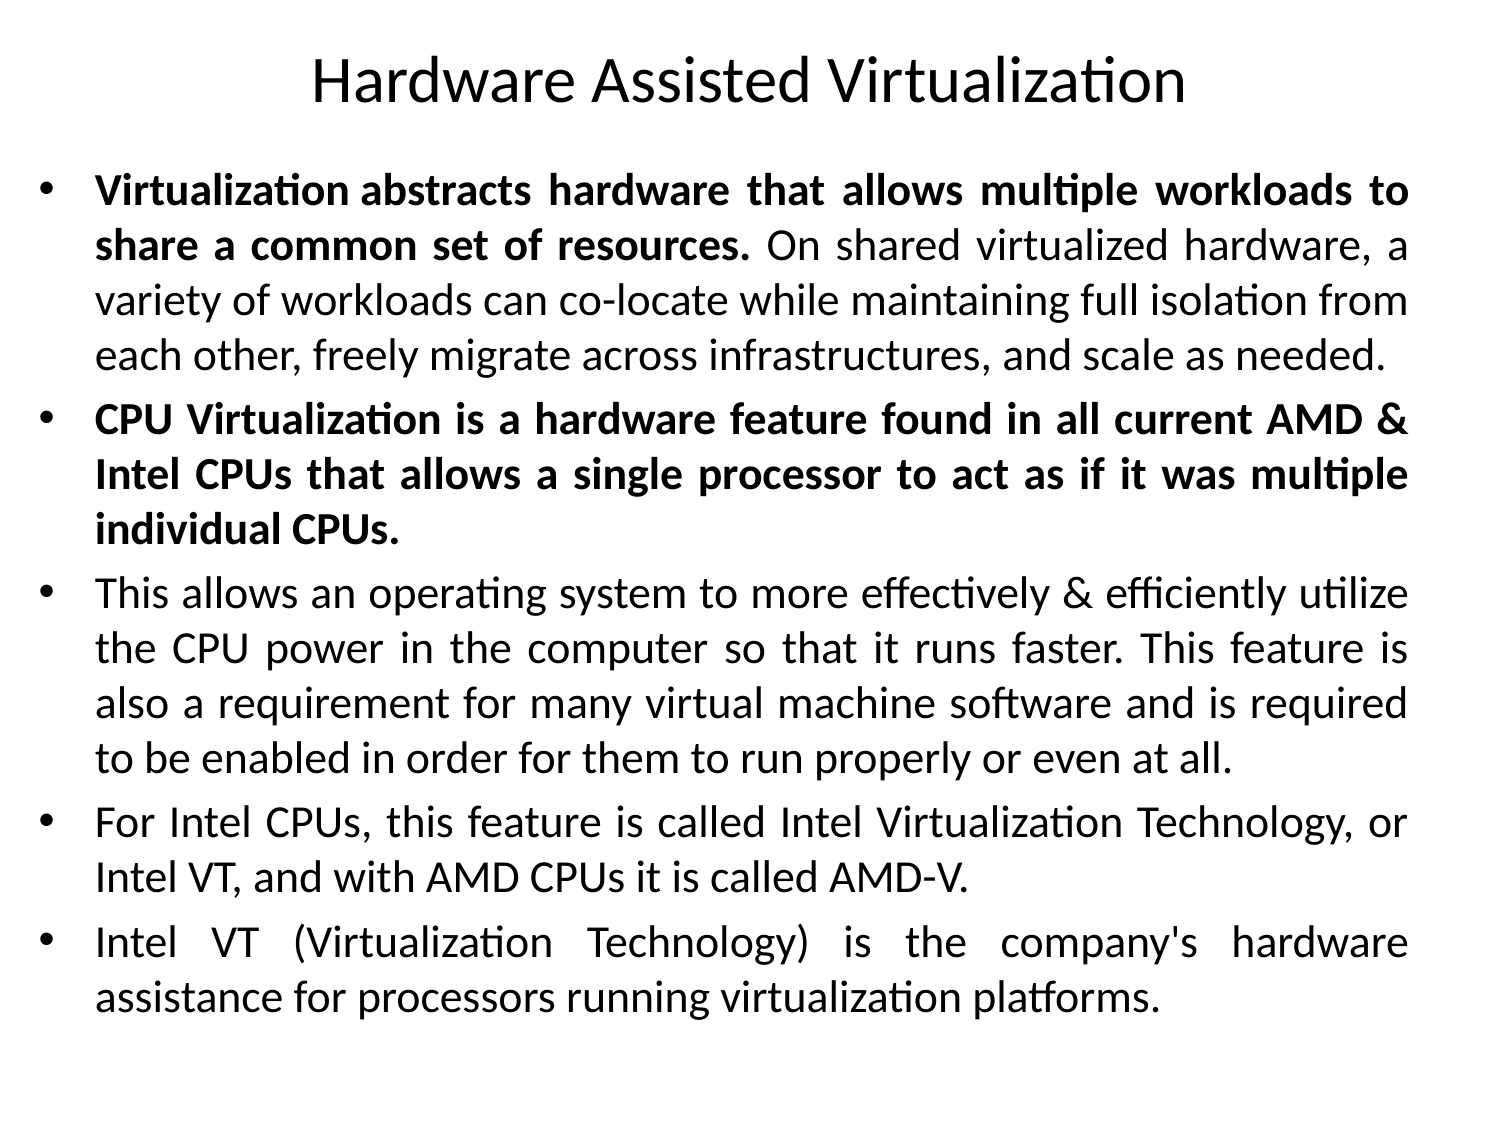

# Hardware Assisted Virtualization
Virtualization abstracts hardware that allows multiple workloads to share a common set of resources. On shared virtualized hardware, a variety of workloads can co-locate while maintaining full isolation from each other, freely migrate across infrastructures, and scale as needed.
CPU Virtualization is a hardware feature found in all current AMD & Intel CPUs that allows a single processor to act as if it was multiple individual CPUs.
This allows an operating system to more effectively & efficiently utilize the CPU power in the computer so that it runs faster. This feature is also a requirement for many virtual machine software and is required to be enabled in order for them to run properly or even at all.
For Intel CPUs, this feature is called Intel Virtualization Technology, or Intel VT, and with AMD CPUs it is called AMD-V.
Intel VT (Virtualization Technology) is the company's hardware assistance for processors running virtualization platforms.